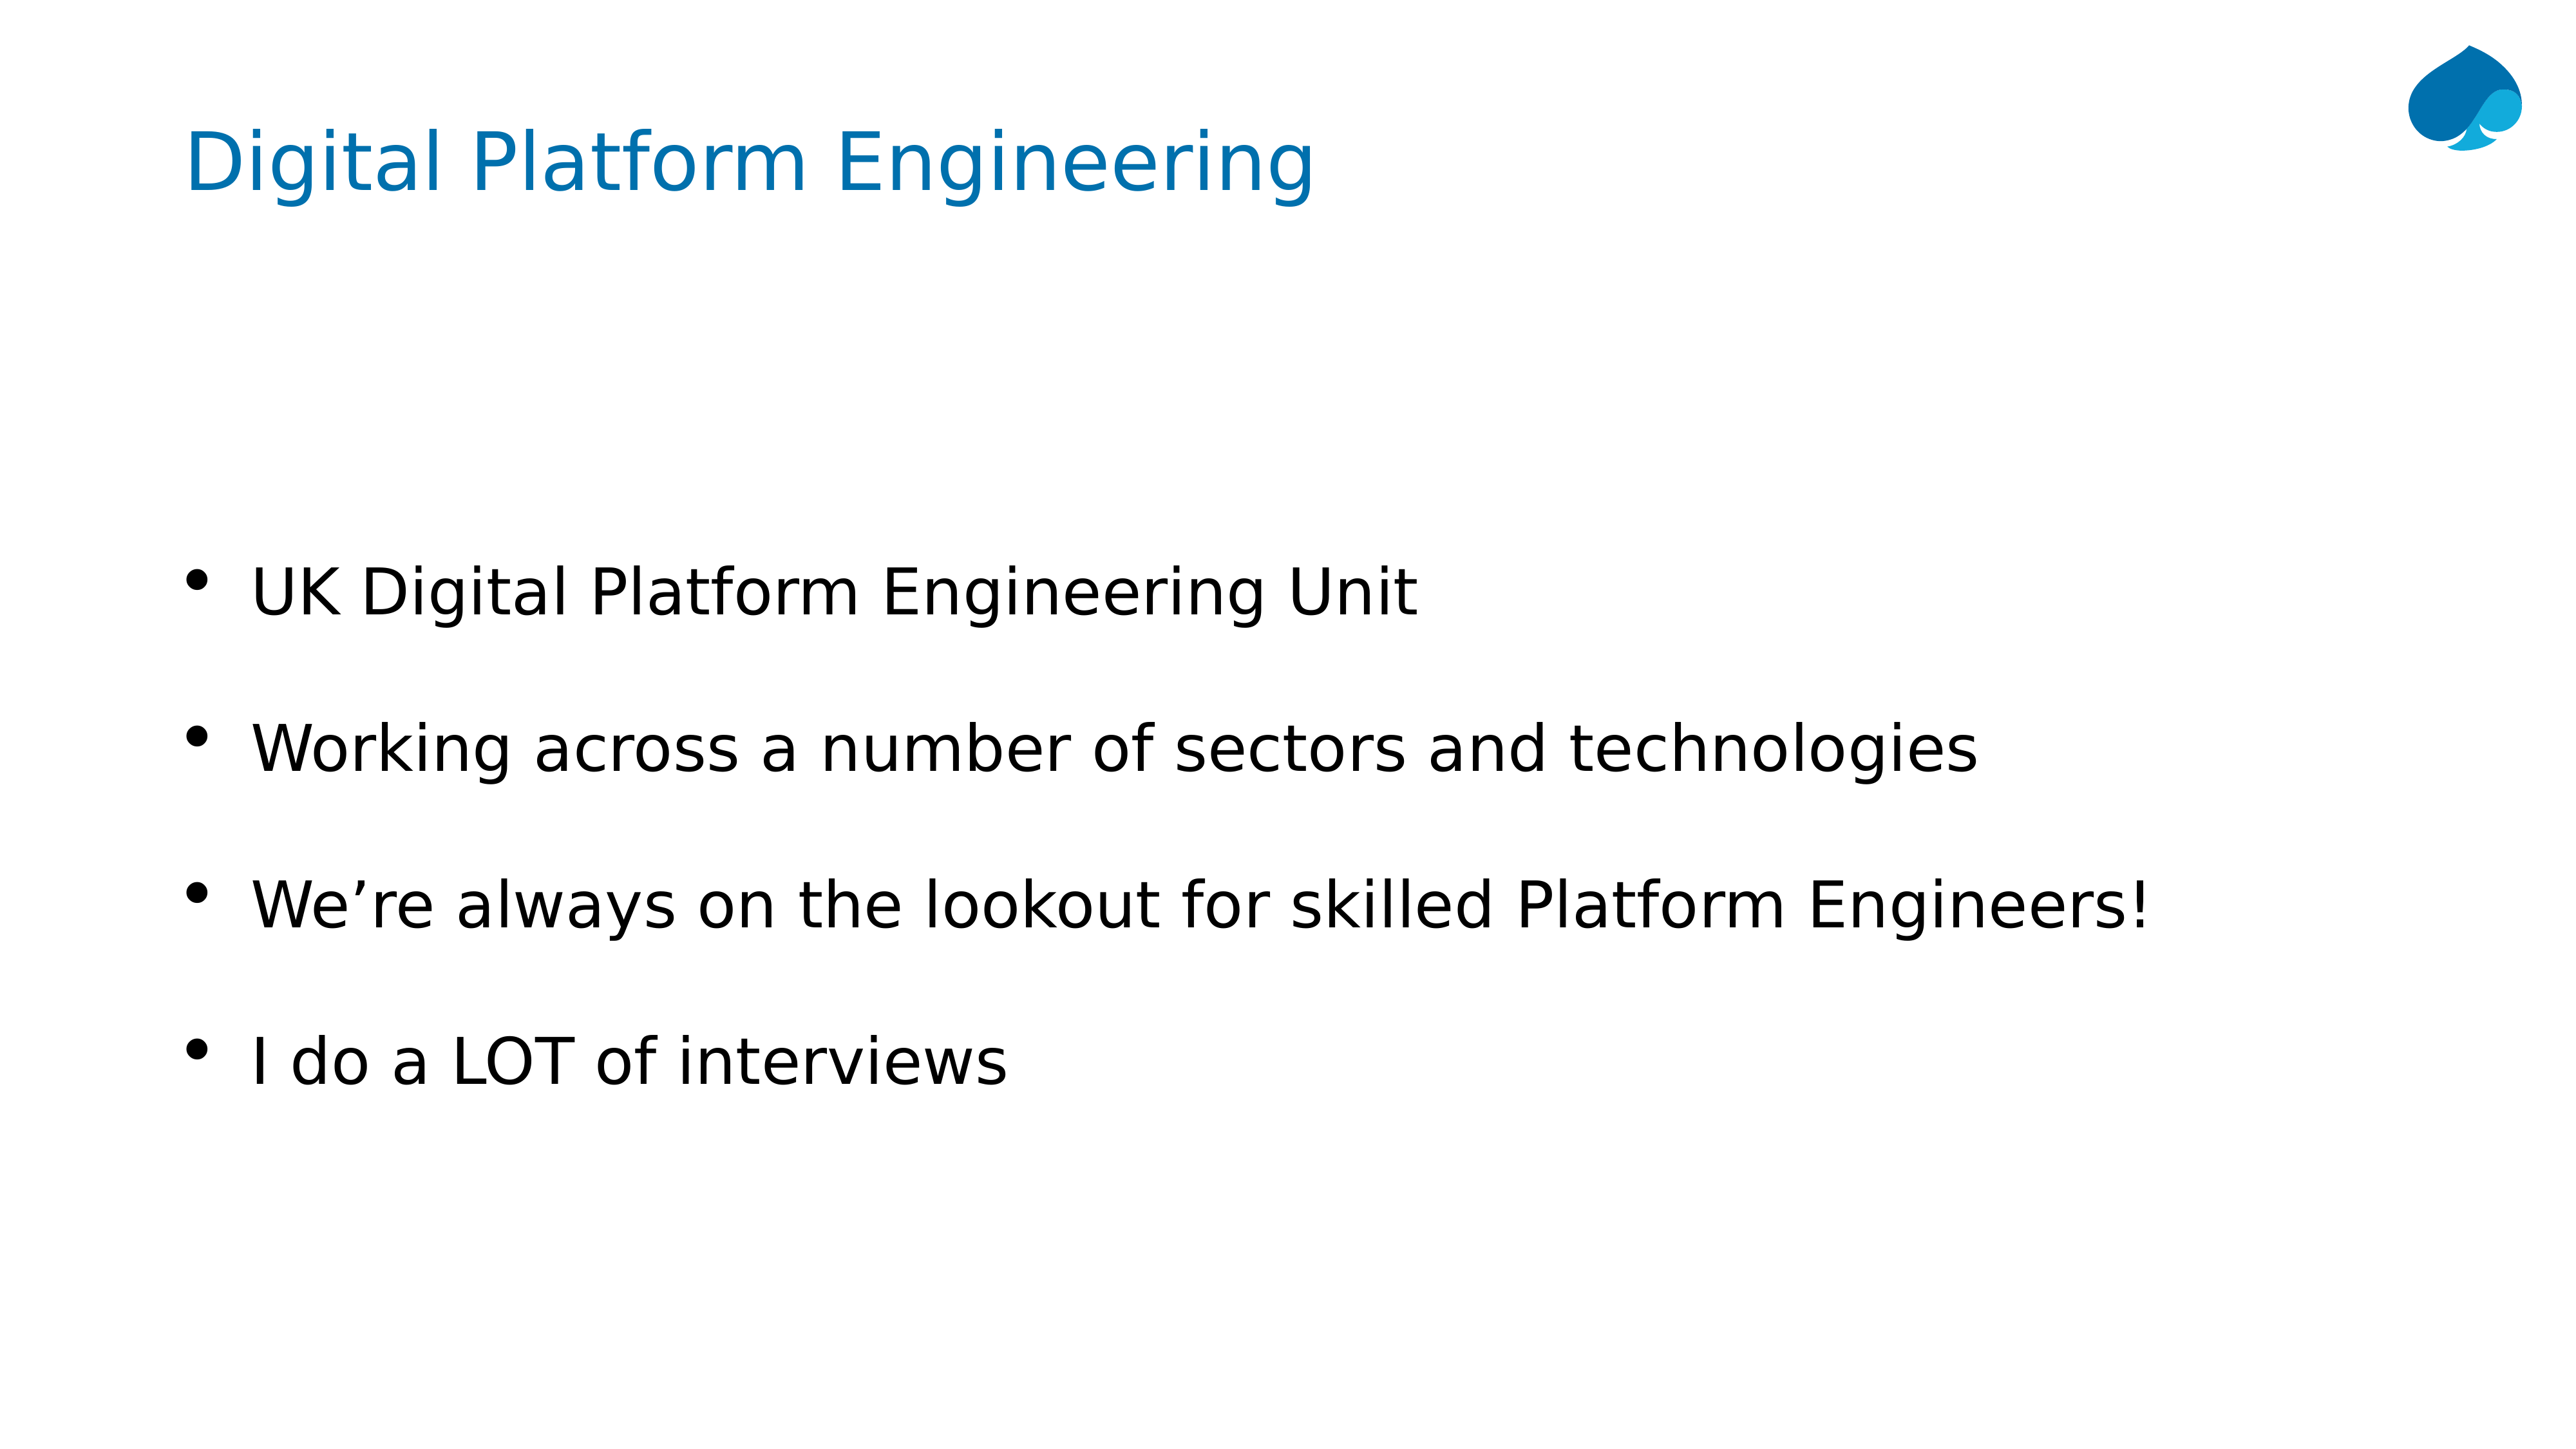

# Digital Platform Engineering

UK Digital Platform Engineering Unit
Working across a number of sectors and technologies
We’re always on the lookout for skilled Platform Engineers!
I do a LOT of interviews